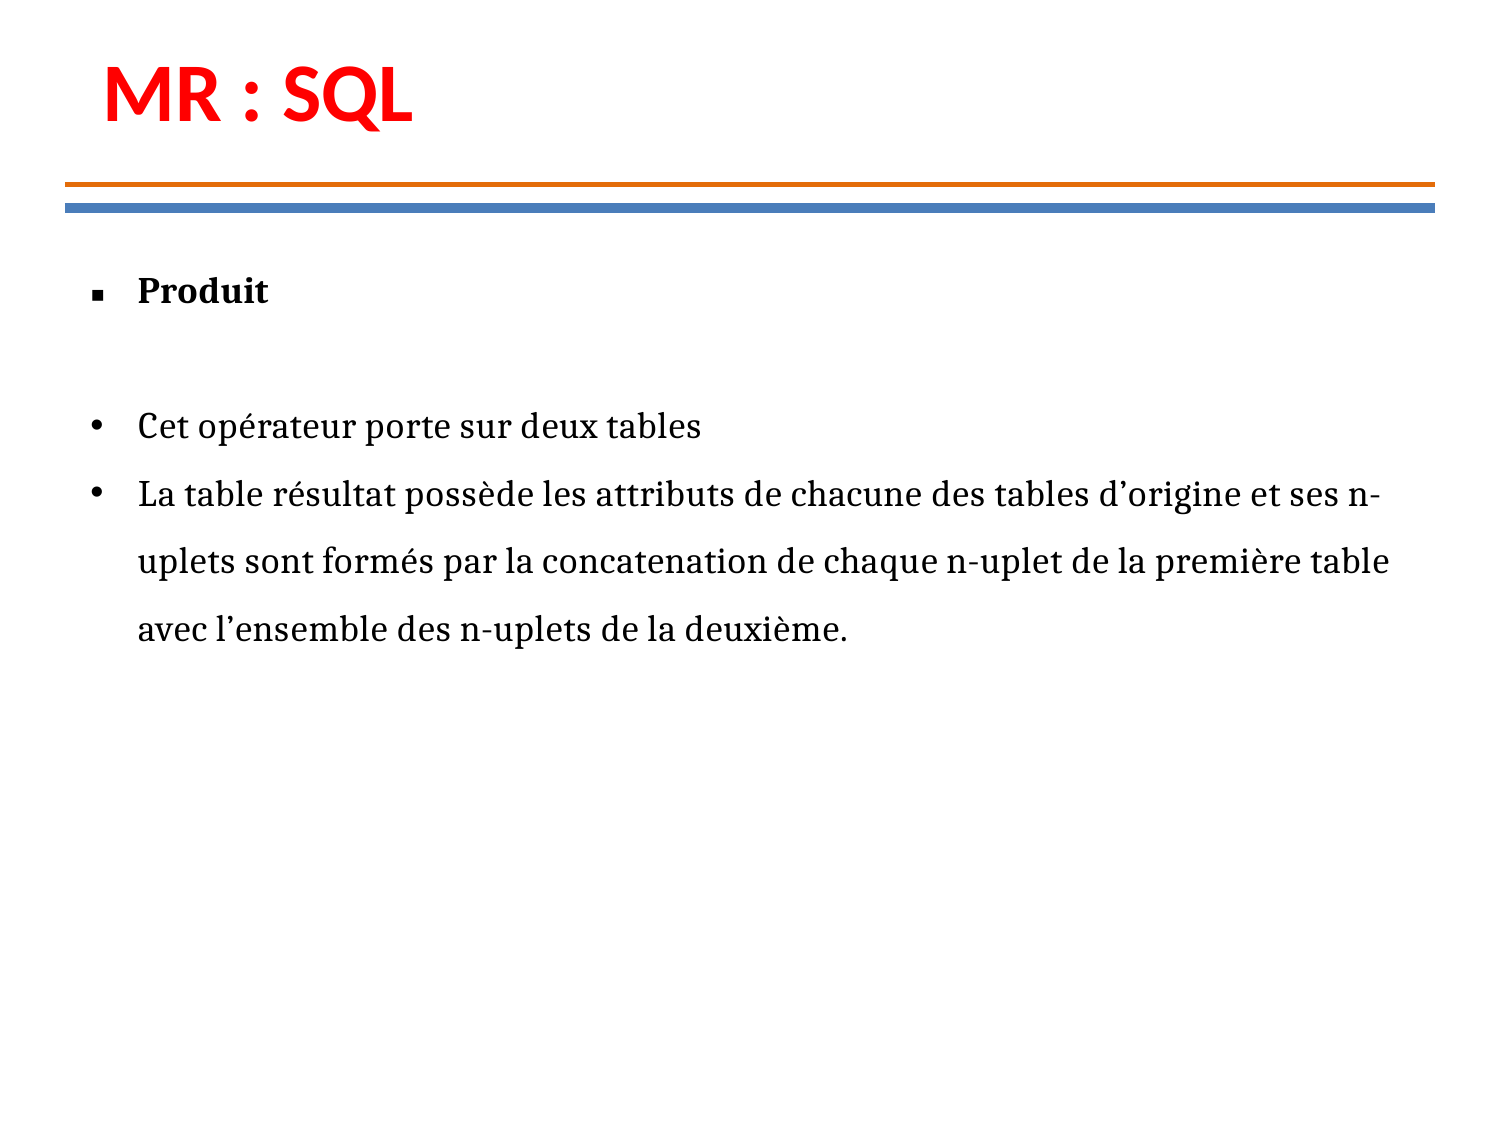

MR : SQL
Produit

Cet opérateur porte sur deux tables
La table résultat possède les attributs de chacune des tables d’origine et ses n-uplets sont formés par la concatenation de chaque n-uplet de la première table avec l’ensemble des n-uplets de la deuxième.